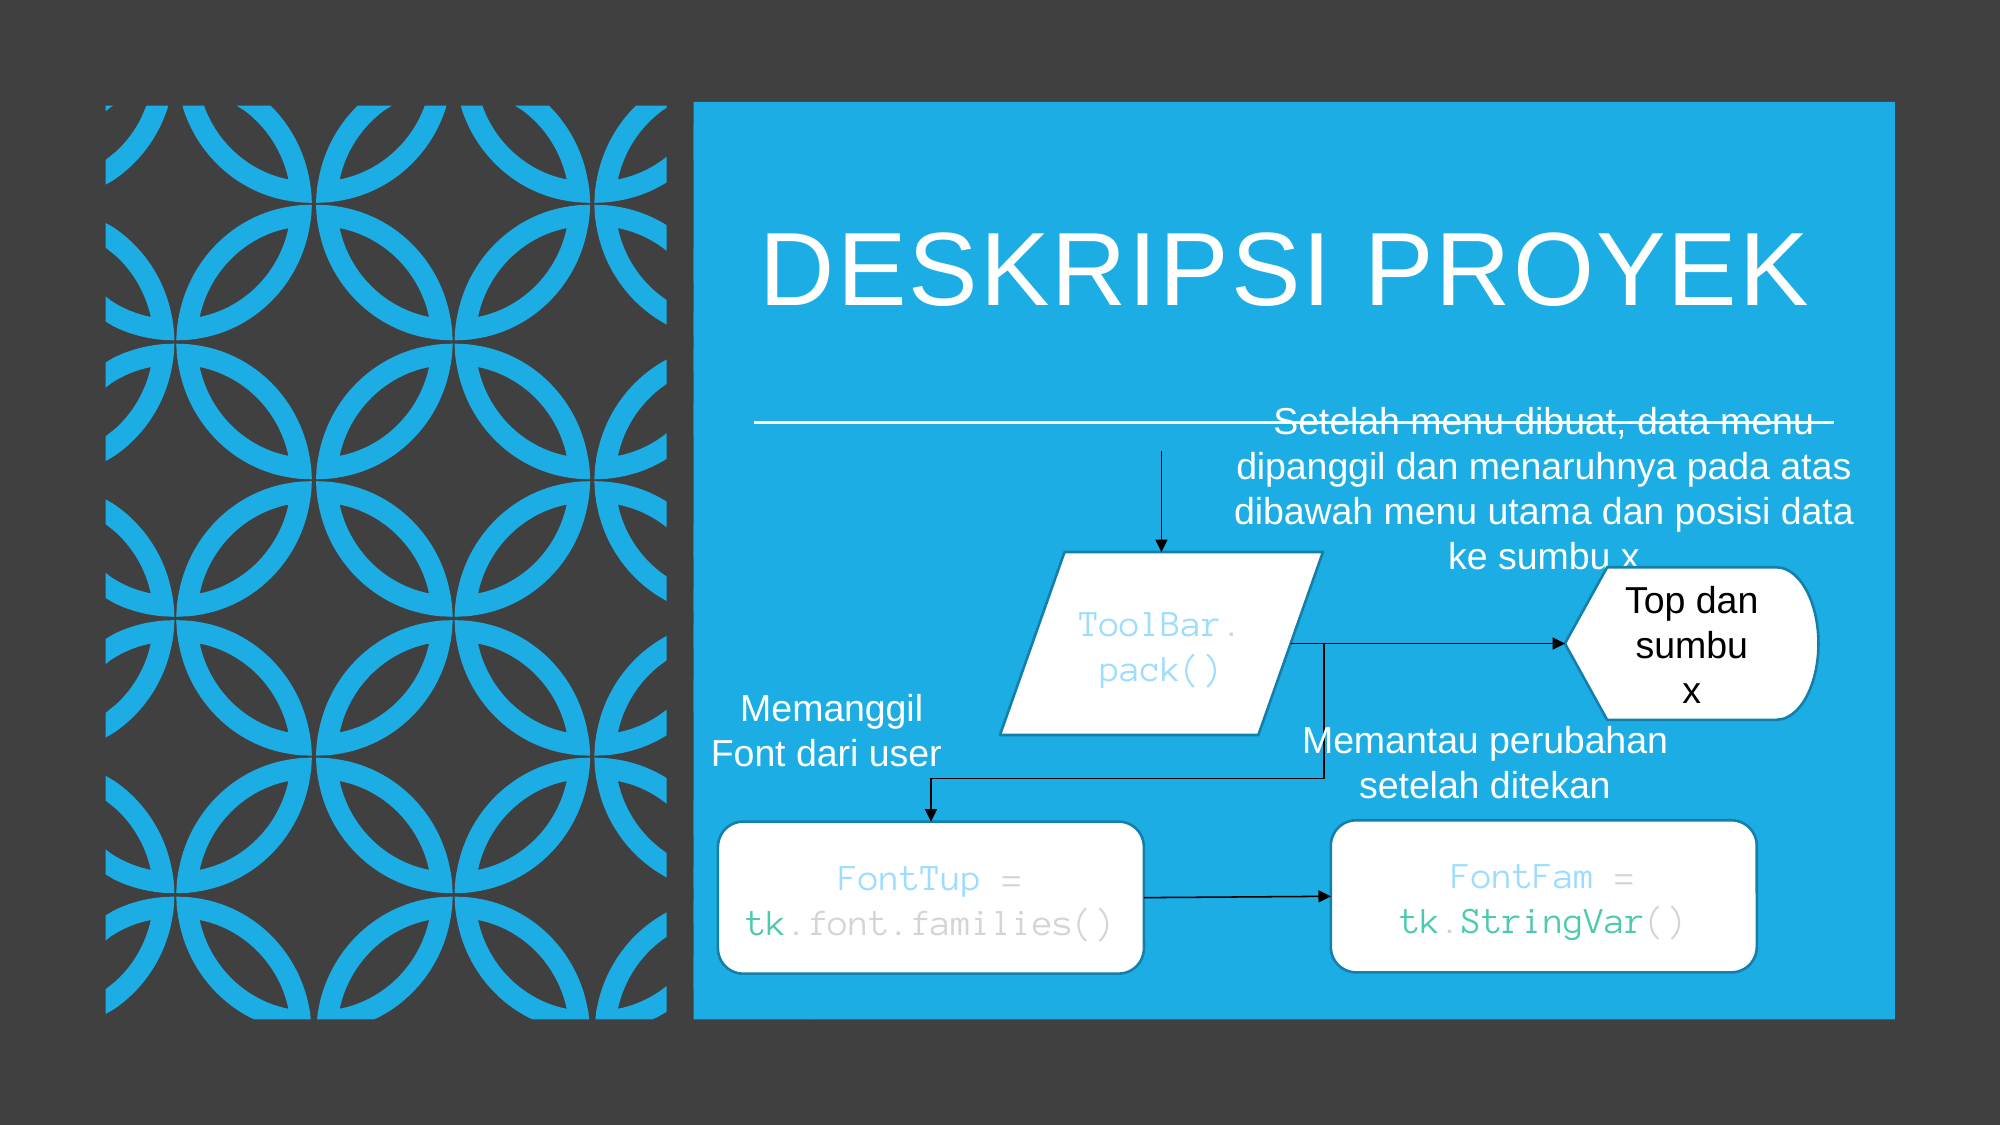

# DESKRIPSI PROYEK

Setelah menu dibuat, data menu dipanggil dan menaruhnya pada atas dibawah menu utama dan posisi data ke sumbu x
ToolBar.pack()
Top dan sumbu x
Memanggil Font dari user
Memantau perubahan setelah ditekan
FontFam = tk.StringVar()
FontTup = tk.font.families()